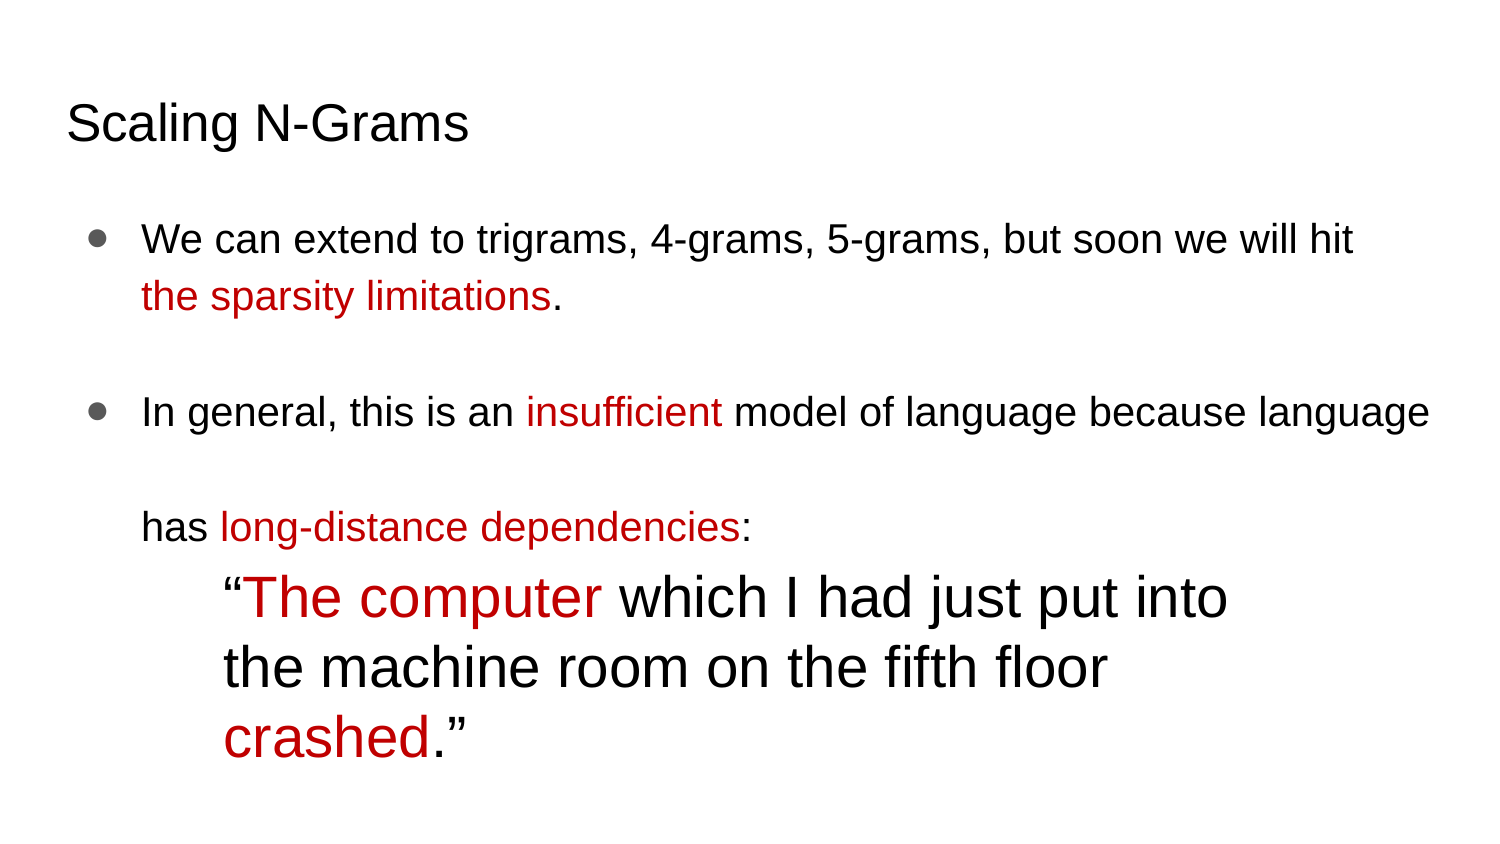

# Scaling N-Grams
We can extend to trigrams, 4-grams, 5-grams, but soon we will hit
the sparsity limitations.

In general, this is an insufficient model of language because language
has long-distance dependencies:

“The computer which I had just put into the machine room on the fifth floor crashed.”